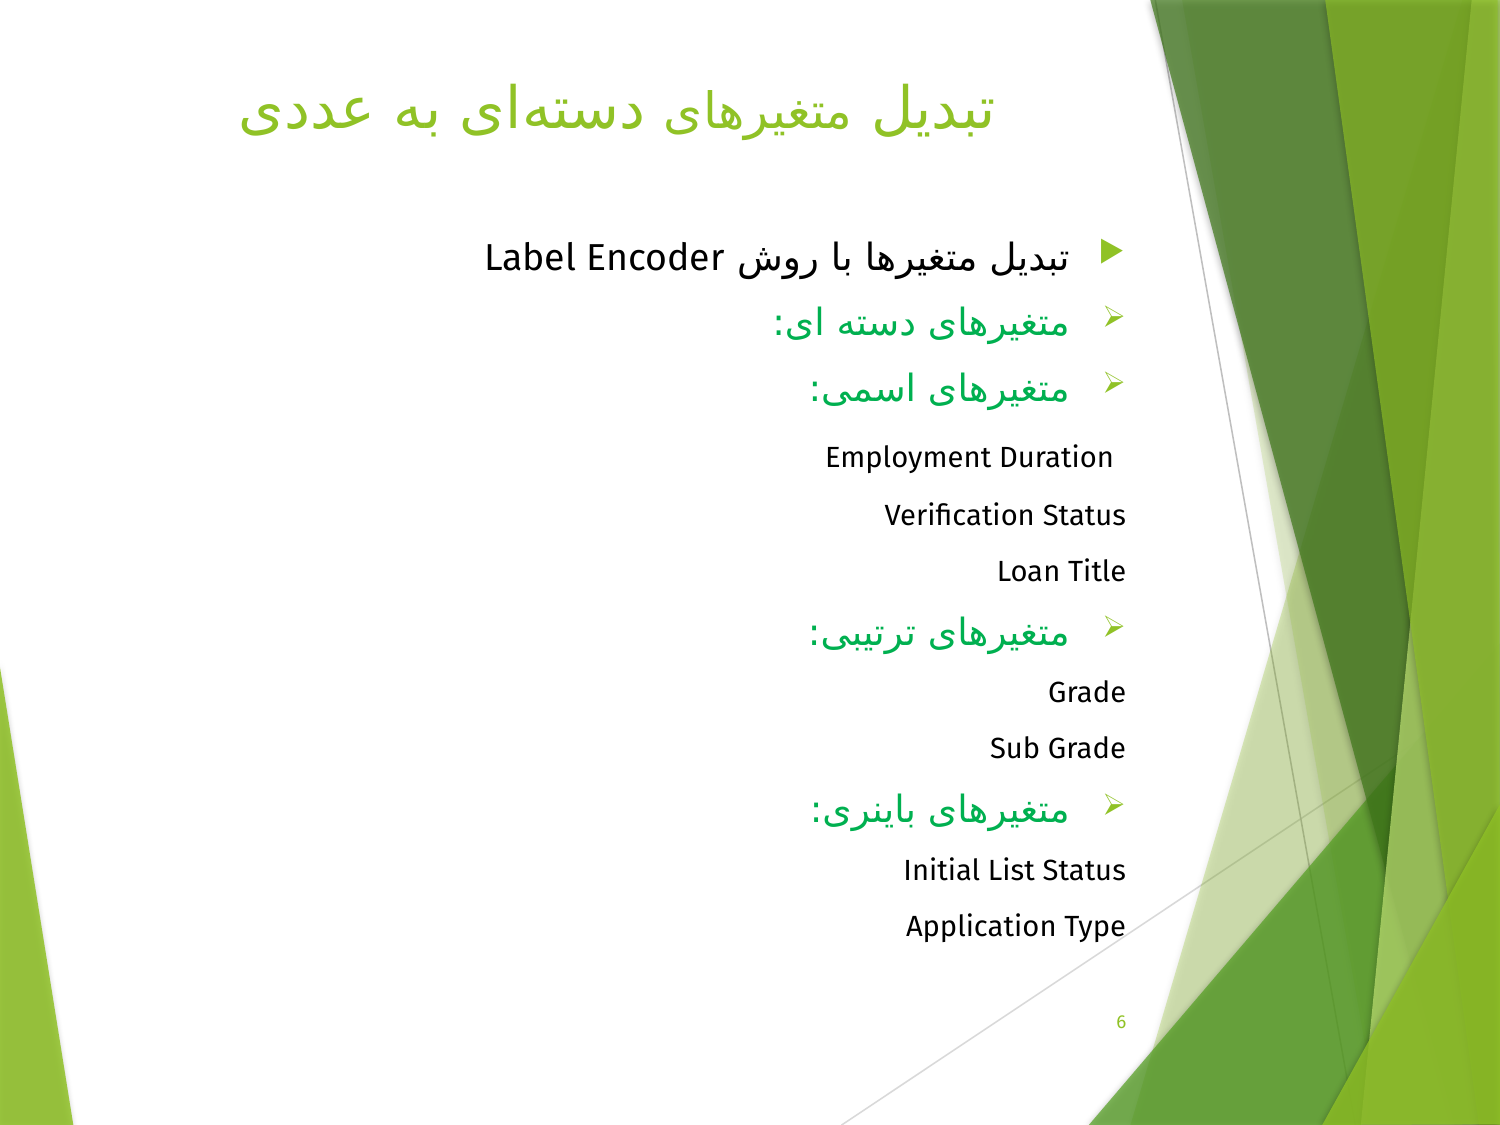

# تبدیل متغیرهای دسته‌ای به عددی
تبدیل متغیرها با روش Label Encoder
متغیرهای دسته ای:
متغیرهای اسمی:
 Employment Duration
Verification Status
Loan Title
متغیرهای ترتیبی:
Grade
Sub Grade
متغیرهای باینری:
Initial List Status
Application Type

6